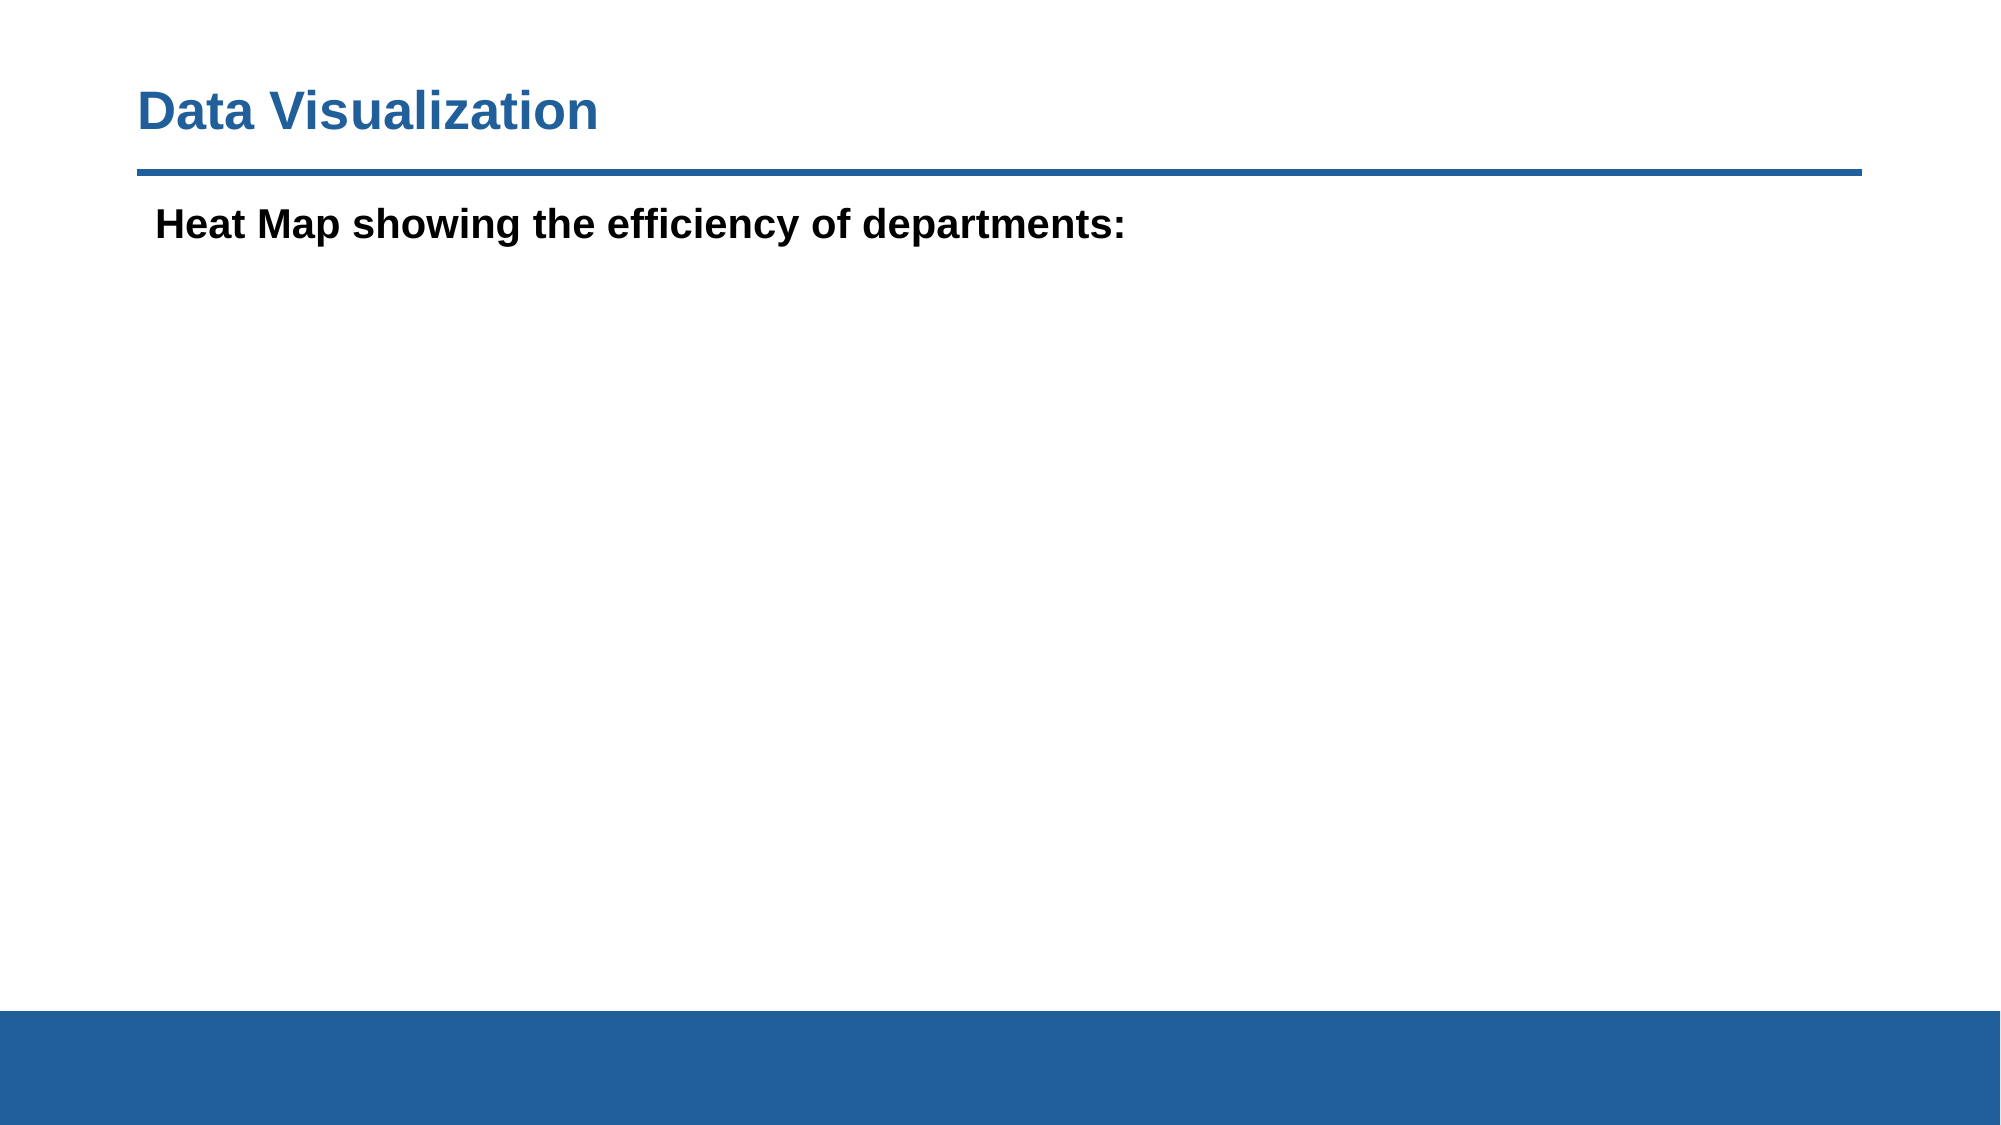

# Data Visualization
Heat Map showing the efficiency of departments: